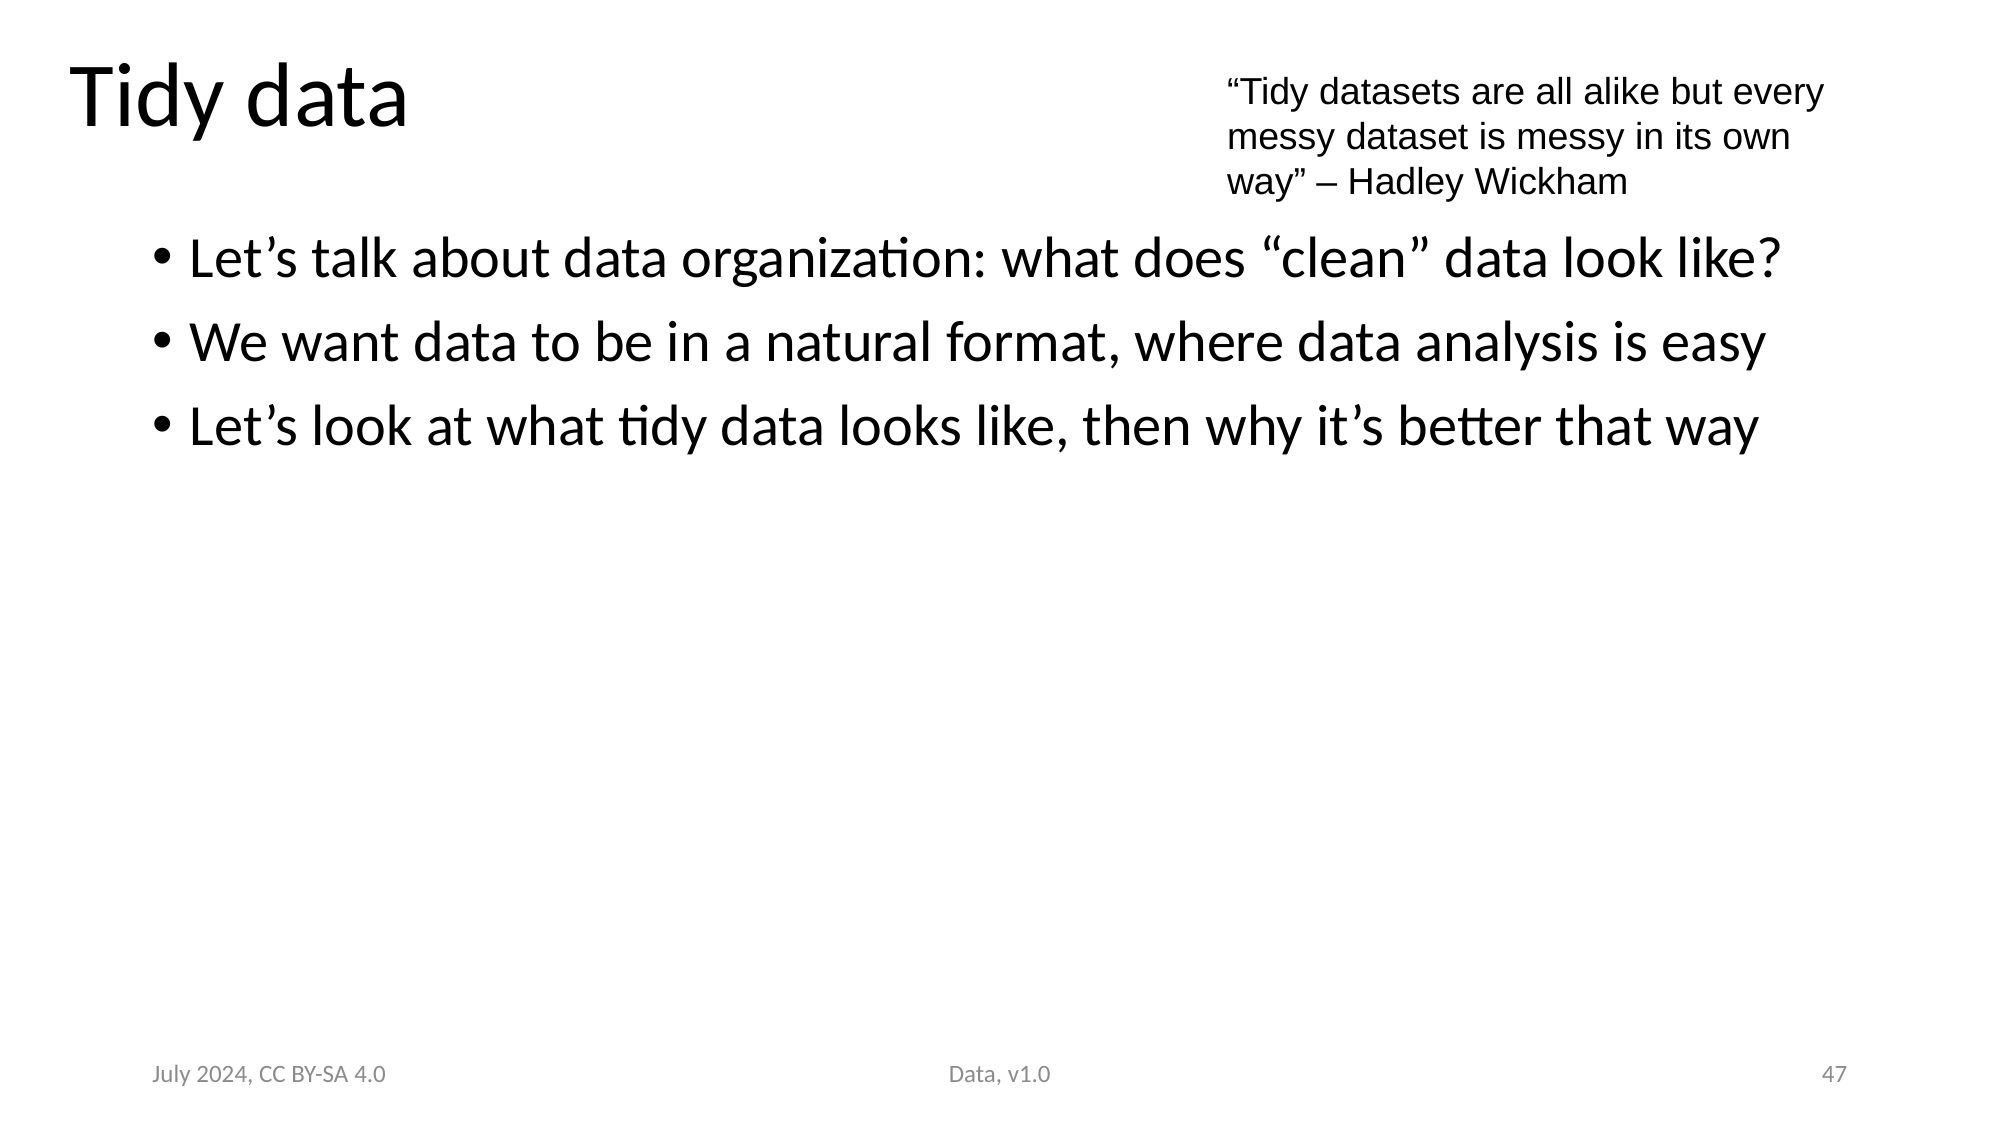

# Tidy data
“Tidy datasets are all alike but every messy dataset is messy in its own way” – Hadley Wickham
Let’s talk about data organization: what does “clean” data look like?
We want data to be in a natural format, where data analysis is easy
Let’s look at what tidy data looks like, then why it’s better that way
July 2024, CC BY-SA 4.0
Data, v1.0
47